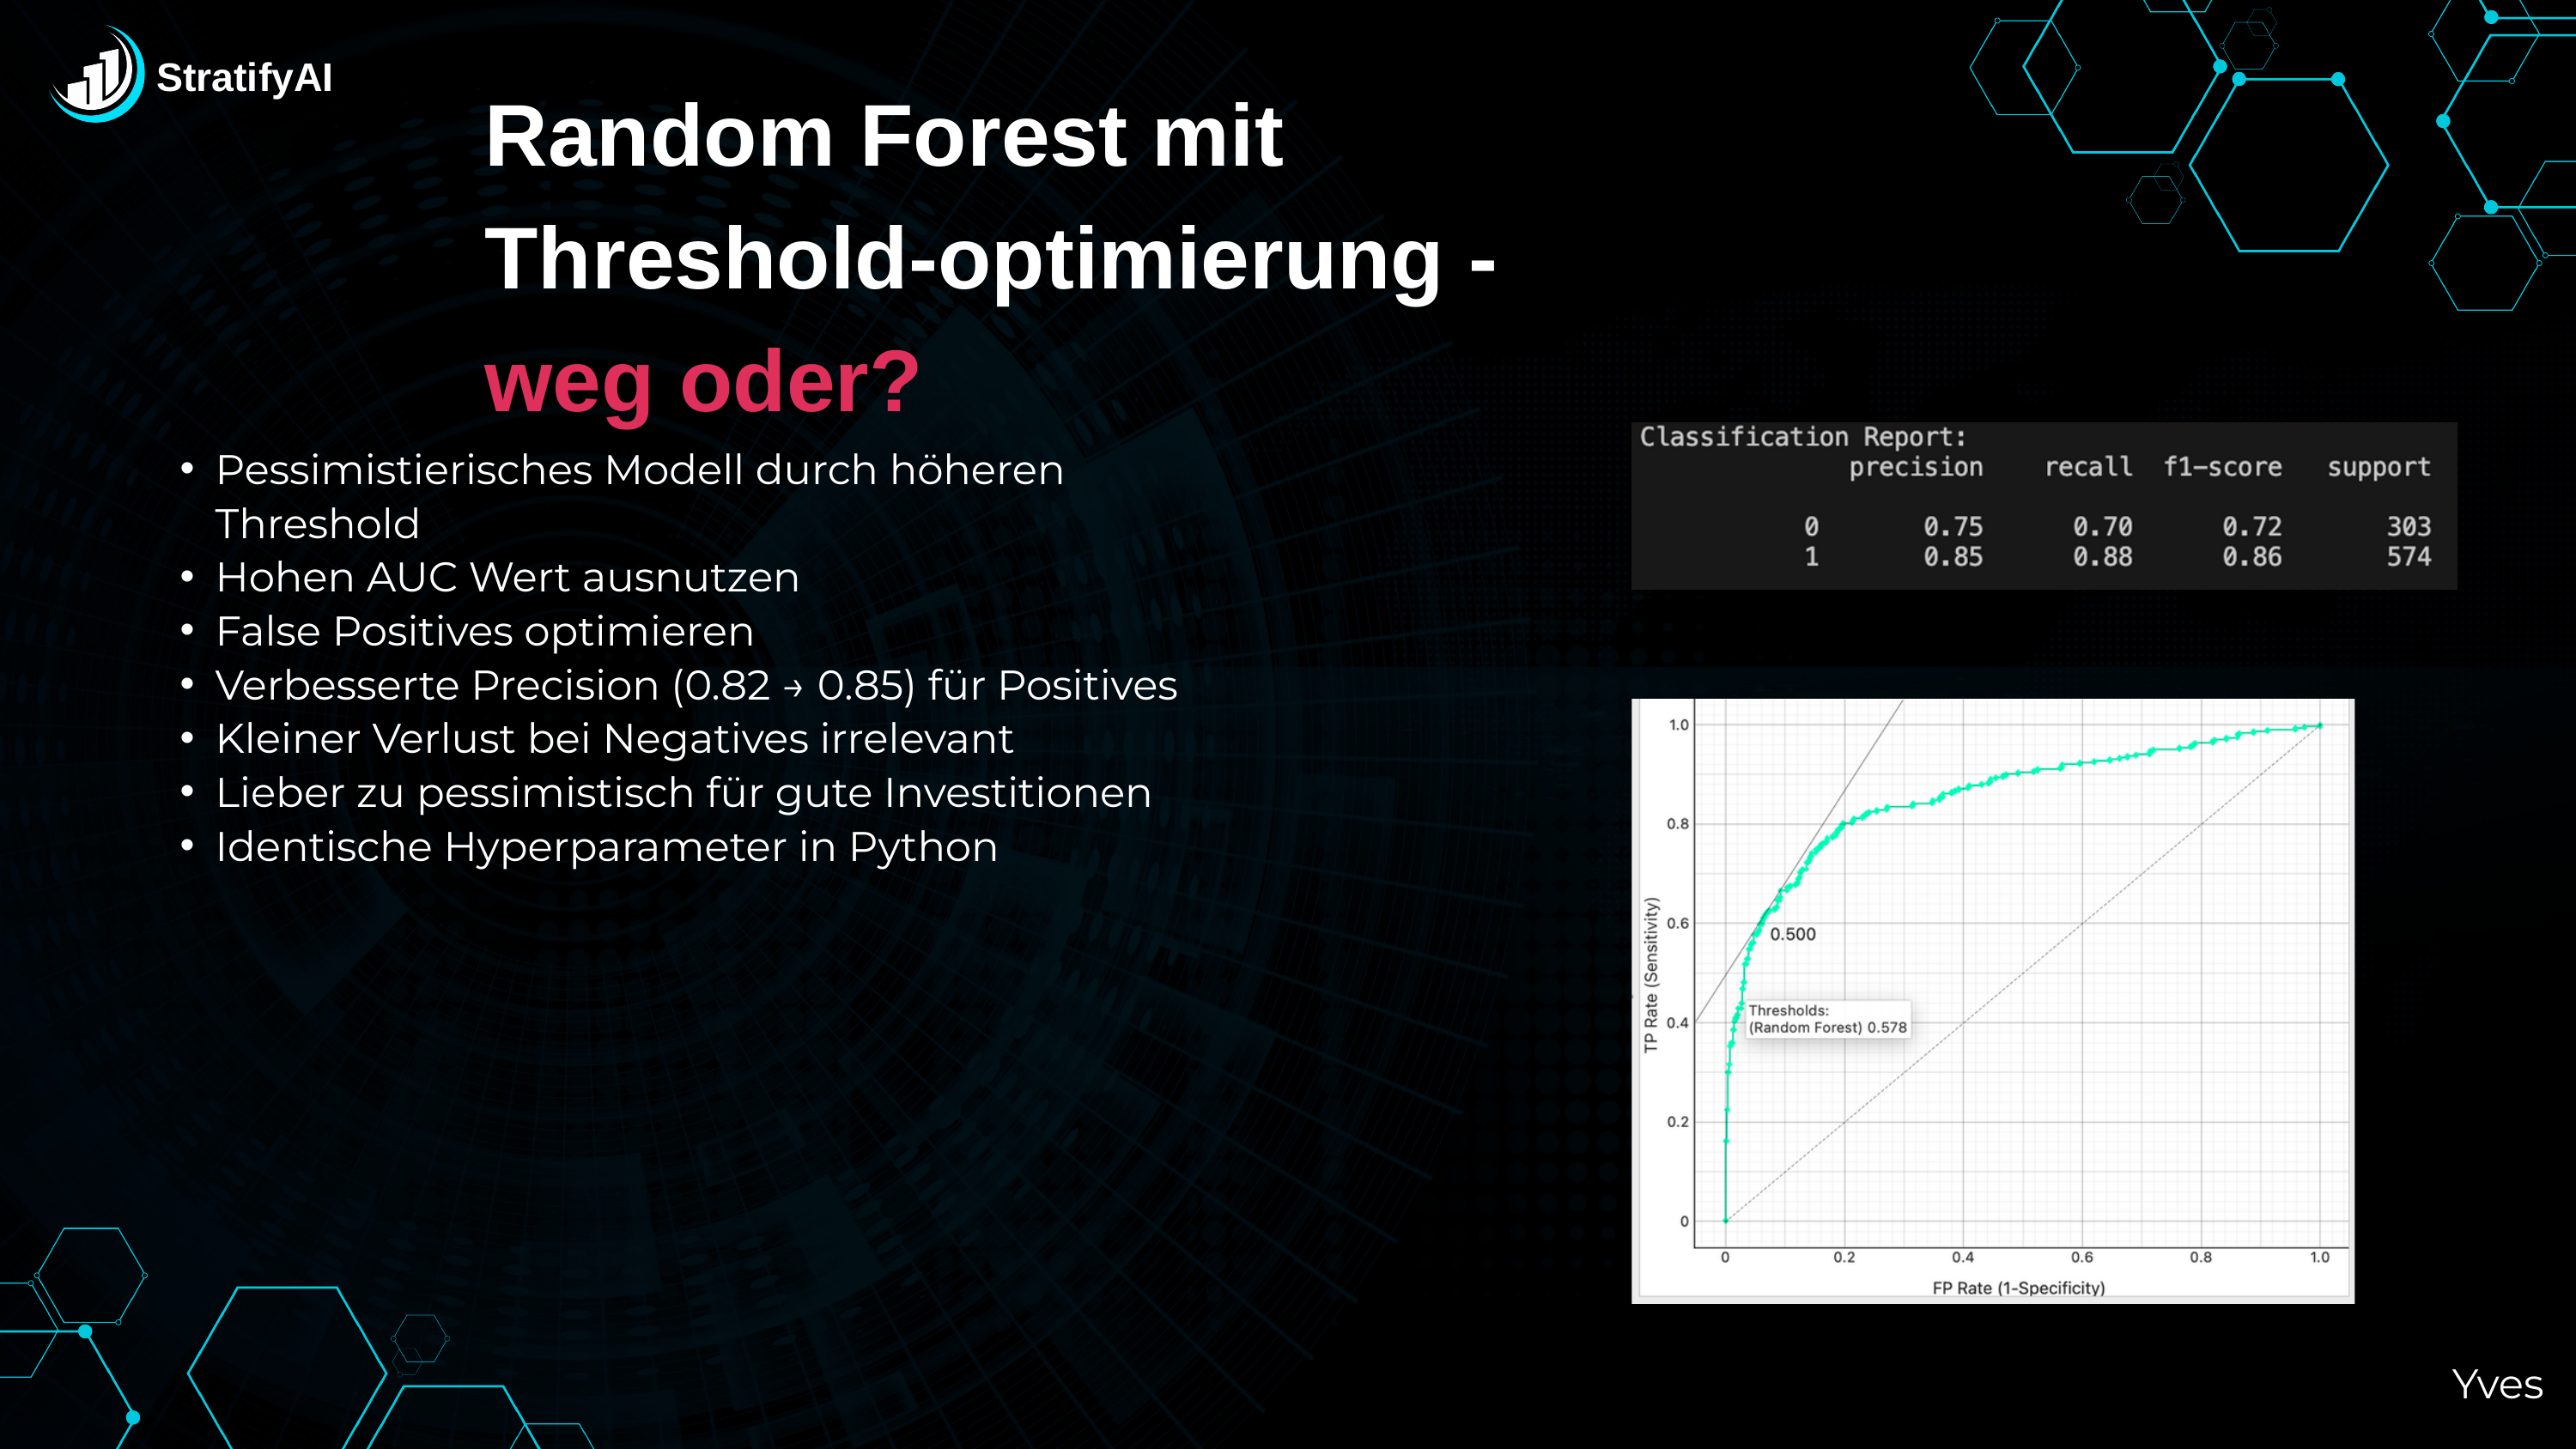

StratifyAI
Random Forest mit
Threshold-optimierung - weg oder?

Pessimistierisches Modell durch höheren Threshold
Hohen AUC Wert ausnutzen
False Positives optimieren
Verbesserte Precision (0.82 → 0.85) für Positives
Kleiner Verlust bei Negatives irrelevant
Lieber zu pessimistisch für gute Investitionen
Identische Hyperparameter in Python

Yves